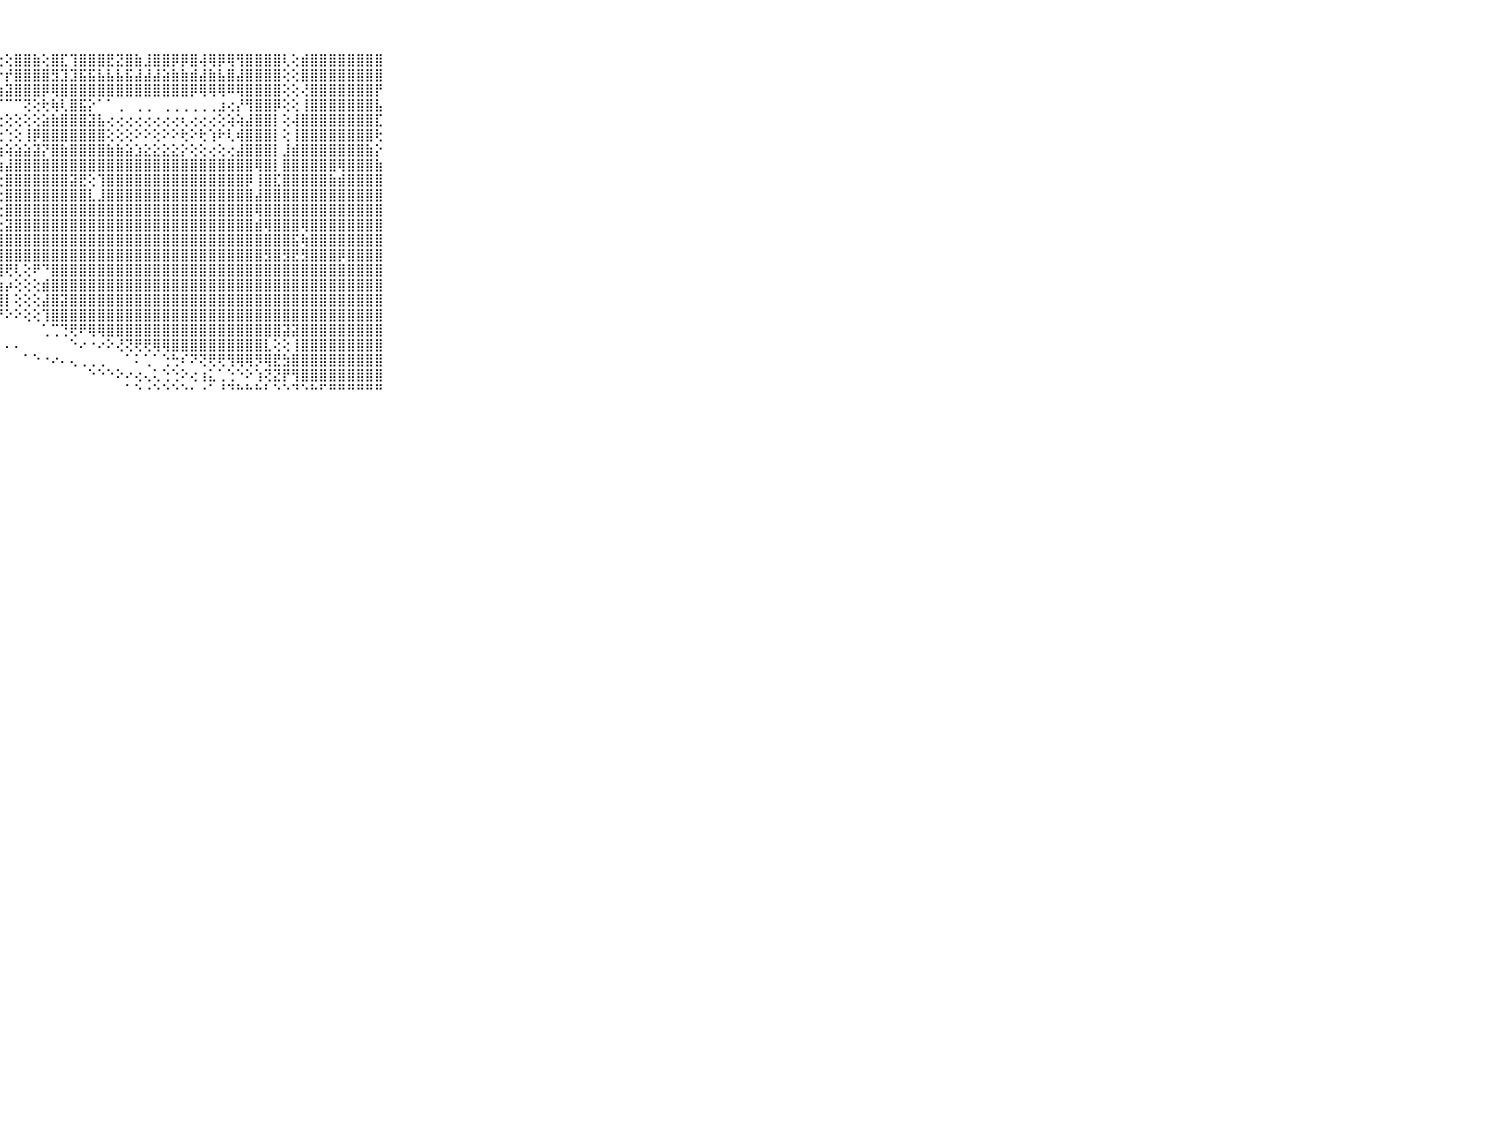

⠀⠀⠀⠀⠀⠀⠀⠀⠀⠀⠀⣿⣿⣿⣿⣿⣿⣇⡟⡇⢕⢺⣿⣿⢏⢇⢼⢕⢕⣿⣿⣷⢕⣿⣏⢹⣿⣿⣿⣟⣝⣿⣷⣸⣿⣿⡿⡿⣿⢼⢿⡿⢿⢻⣿⣿⣿⣿⢇⢕⣾⣿⣿⣿⣿⣿⣿⣿⣿⠀⠀⠀⠀⠀⠀⠀⠀⠀⠀⠀⠀
⠀⠀⠀⠀⠀⠀⠀⠀⠀⠀⠀⢿⢿⢿⢿⢿⢿⢿⣷⣿⡇⢜⢕⢕⢱⣵⣗⡗⡞⣿⣿⣿⣿⣻⣹⣹⣯⣯⣧⣧⣧⣯⣼⣼⣼⣵⣷⣷⣾⣼⣷⣧⣿⣼⣿⣿⣿⣿⢕⢕⣿⣿⣿⣿⣿⣿⣿⣿⣿⠀⠀⠀⠀⠀⠀⠀⠀⠀⠀⠀⠀
⠀⠀⠀⠀⠀⠀⠀⠀⠀⠀⠀⣽⣽⣽⡽⢽⢵⣷⣿⣿⣿⡇⠕⢕⣧⣿⣿⣷⣽⣿⣿⣿⡿⢿⣿⣿⣿⣿⣿⣿⣿⣿⣿⣿⣿⣿⣿⣿⡿⢿⢿⢿⠿⢿⣿⣿⣿⣿⢕⢕⢜⣿⣿⣿⣿⣿⣿⣿⡟⠀⠀⠀⠀⠀⠀⠀⠀⠀⠀⠀⠀
⠀⠀⠀⠀⠀⠀⠀⠀⠀⠀⠀⣿⣷⣗⣗⣗⣗⣟⣏⣝⢝⢙⢑⠉⠉⠉⠉⠉⠉⠉⢝⢕⢗⢷⢇⣿⣯⡕⠁⠁⢀⠀⢀⢀⠀⢀⢀⢀⢀⢀⢀⣰⢔⡜⢻⣿⣿⡿⢕⢕⢸⣿⣿⣿⣿⣿⣿⣿⣧⠀⠀⠀⠀⠀⠀⠀⠀⠀⠀⠀⠀
⠀⠀⠀⠀⠀⠀⠀⠀⠀⠀⠀⣿⣿⣿⡵⢧⢵⢵⢵⢵⢵⢵⢵⢕⢕⢕⢕⢕⢕⢕⢕⢕⣵⣷⣿⣿⣿⣽⣧⢔⢔⢔⢔⢔⢔⢔⢔⢆⢔⢔⢔⢕⢵⢵⣼⣿⣿⡇⢕⢼⣿⣿⣿⣿⣿⣿⣿⣿⣏⠀⠀⠀⠀⠀⠀⠀⠀⠀⠀⠀⠀
⠀⠀⠀⠀⠀⠀⠀⠀⠀⠀⠀⣿⣿⣯⣝⣝⣝⣝⣝⡝⢝⢕⢑⢑⢕⢕⢑⢑⢑⢕⢸⡿⣿⣿⣿⣿⣿⣿⣿⢕⢕⢕⠕⠕⢕⠕⠕⢗⠕⢗⢱⠗⢇⢾⣿⣿⣿⡇⢕⢸⣿⣿⣿⣿⣿⣿⣿⣿⢗⠀⠀⠀⠀⠀⠀⠀⠀⠀⠀⠀⠀
⠀⠀⠀⠀⠀⠀⠀⠀⠀⠀⠀⣿⣿⣿⣿⣷⣷⣷⣷⣷⣷⣷⢯⣵⣼⣵⣵⢵⢵⣵⣵⣽⡝⣿⣷⣿⣿⣿⣿⣷⣷⣵⣱⣕⣕⣕⣕⡕⢕⢕⢔⢕⢔⣼⣿⣿⣿⡇⣸⣾⣿⣿⣿⣿⣿⣿⣿⣷⡕⠀⠀⠀⠀⠀⠀⠀⠀⠀⠀⠀⠀
⠀⠀⠀⠀⠀⠀⠀⠀⠀⠀⠀⣿⣿⣿⣿⣿⣿⣿⣿⣿⣿⡗⢕⣿⣿⣿⣿⢱⣼⣿⣿⣿⣿⣿⣿⣿⣿⣿⣿⣿⣿⣿⣿⣿⣿⣿⣿⣿⣿⣿⣿⣿⣿⣿⣿⢿⣿⡇⣿⣿⣿⣿⣿⣿⢿⣿⣿⣿⣷⠀⠀⠀⠀⠀⠀⠀⠀⠀⠀⠀⠀
⠀⠀⠀⠀⠀⠀⠀⠀⠀⠀⠀⣾⣿⣿⣿⣿⣿⣿⣿⣿⣿⡇⢕⣿⣿⣿⣿⢕⣿⣿⣿⣿⣿⣿⣿⣽⣟⢕⢹⣿⣿⣿⣿⣿⣿⣿⣿⣿⣿⣿⣿⣿⣿⣿⡿⢸⣿⣏⣿⣿⣿⣿⣿⣷⣾⣿⣿⣿⣿⠀⠀⠀⠀⠀⠀⠀⠀⠀⠀⠀⠀
⠀⠀⠀⠀⠀⠀⠀⠀⠀⠀⠀⣾⣿⣿⣿⣿⣿⣿⣿⣿⣿⡇⢕⣿⣿⣿⣿⢕⣿⣿⣿⣿⣿⣿⣿⣿⣿⣇⣸⣿⣿⣿⣿⣿⣿⣿⣿⣿⣿⣿⣿⣿⣿⣿⣿⣼⣿⣿⣿⣿⣿⣿⣿⣿⣿⣿⣿⣿⣿⠀⠀⠀⠀⠀⠀⠀⠀⠀⠀⠀⠀
⠀⠀⠀⠀⠀⠀⠀⠀⠀⠀⠀⣿⣿⣿⣿⣿⣿⣿⣿⣿⣿⡇⢕⣿⣿⣿⣿⢕⣿⣿⣿⣿⣿⣿⣿⣿⣿⣿⣿⣿⣿⣿⣿⣿⣿⣿⣿⣿⣿⣿⣿⣿⣿⣿⣿⢿⣿⣿⣿⣿⣿⣿⣿⣿⣿⣿⣿⣿⣿⠀⠀⠀⠀⠀⠀⠀⠀⠀⠀⠀⠀
⠀⠀⠀⠀⠀⠀⠀⠀⠀⠀⠀⣿⣿⣿⣿⣿⣿⣿⣿⣿⣿⣷⣷⣿⣿⣿⣿⣕⣽⣿⣿⣿⣿⣿⣿⣿⣿⣿⣿⣿⣿⣿⣿⣿⣿⣿⣿⣿⣿⣿⣿⣿⣿⣿⣿⣾⢿⣿⣿⣿⢿⣿⣿⣿⣿⣿⣿⣿⣿⠀⠀⠀⠀⠀⠀⠀⠀⠀⠀⠀⠀
⠀⠀⠀⠀⠀⠀⠀⠀⠀⠀⠀⣿⣿⣿⣿⣿⣿⣿⣿⣿⣿⣿⣿⣿⣿⣿⣿⣿⣿⣿⣿⣿⣿⣿⣿⣿⣿⣿⣿⣿⣿⣿⣿⣿⣿⣿⣿⣿⣿⣿⣿⣿⣿⣿⣿⣿⣿⣿⣿⣯⢷⣿⣿⣿⣿⣿⣿⣿⣿⠀⠀⠀⠀⠀⠀⠀⠀⠀⠀⠀⠀
⠀⠀⠀⠀⠀⠀⠀⠀⠀⠀⠀⣿⣿⡿⢏⢝⢝⢏⢟⢟⢿⣿⣿⣿⢟⢻⣿⣿⣿⣿⣿⣿⣿⣿⣿⣿⣿⣿⣿⣿⣿⣿⣿⣿⣿⣿⣿⣿⣿⣿⣿⣿⣿⣿⣿⣿⣻⣿⣻⣟⣻⣿⣿⣿⡿⣿⣿⣿⣿⠀⠀⠀⠀⠀⠀⠀⠀⠀⠀⠀⠀
⠀⠀⠀⠀⠀⠀⠀⠀⠀⠀⠀⣿⡟⢕⢕⢕⢕⢄⢄⢅⢁⢙⢙⠑⠕⠜⢻⢿⢟⢇⢕⠟⠙⣿⣿⣿⣿⣿⣿⣿⣿⣿⣿⣿⣿⣿⣿⣿⣿⣿⣿⣿⣿⣿⣿⣿⣿⣿⣿⣿⣿⣿⣿⣿⣿⣿⣿⣿⣿⠀⠀⠀⠀⠀⠀⠀⠀⠀⠀⠀⠀
⠀⠀⠀⠀⠀⠀⠀⠀⠀⠀⠀⢟⢵⢵⣕⡕⢕⢕⢕⢕⢕⣹⣇⢕⢐⢄⢠⣴⡴⢕⢕⢕⣾⣿⣿⣿⣿⣿⣿⣿⣿⣿⣿⣿⣿⣿⣿⣿⣿⣿⣿⣿⣿⣿⣿⣿⣿⣿⣿⣿⣿⣿⣿⣿⣿⣿⣿⣿⣿⠀⠀⠀⠀⠀⠀⠀⠀⠀⠀⠀⠀
⠀⠀⠀⠀⠀⠀⠀⠀⠀⠀⠀⠀⠀⠁⠁⠈⠉⠑⠑⠕⠕⠝⢟⢕⢕⢕⢸⣿⡇⢕⢕⢕⣼⣿⣽⣿⣿⣿⣿⣿⣿⣿⣿⣿⣿⣿⣿⣿⣿⣿⣿⣿⣿⣿⣿⣿⣿⣿⣿⣿⣿⣿⣿⣿⣿⣿⣿⣿⣿⠀⠀⠀⠀⠀⠀⠀⠀⠀⠀⠀⠀
⠀⠀⠀⠀⠀⠀⠀⠀⠀⠀⠀⠀⢄⢄⢀⠀⠀⠀⠀⠀⠀⠀⠀⠀⠁⠁⠘⠝⠕⠕⢕⢕⢹⣿⣿⣿⣿⣿⣿⣿⣿⣿⣿⣿⣿⣿⣿⣿⣿⣿⣿⣿⣿⣿⣿⣿⣿⣿⣿⣿⣿⣿⣿⣿⣿⣿⣿⣿⣿⠀⠀⠀⠀⠀⠀⠀⠀⠀⠀⠀⠀
⠀⠀⠀⠀⠀⠀⠀⠀⠀⠀⠀⠀⠑⠑⢕⠑⠁⠐⠀⠀⠀⠀⠀⠀⠀⠀⠀⠀⠀⠀⠀⠀⢁⢉⢙⢟⠟⢿⢿⣿⣿⣿⣿⣿⣿⣿⣿⣿⣿⣿⣿⣿⣿⣿⣿⣿⣿⣿⣽⣽⣿⣿⣿⣿⣿⣿⣿⣿⣿⠀⠀⠀⠀⠀⠀⠀⠀⠀⠀⠀⠀
⠀⠀⠀⠀⠀⠀⠀⠀⠀⠀⠀⠀⠀⠀⠁⠀⠀⠀⠀⠀⠀⠀⠀⠀⠀⠀⠀⠀⠄⠄⠀⠀⠀⠀⠀⠑⠔⠐⠔⠕⢜⢝⢟⢟⢿⢿⣿⣿⣿⣿⣿⣿⣿⣿⣿⣿⣇⢕⢕⢸⣿⣿⣿⣿⣿⣿⣿⣿⣿⠀⠀⠀⠀⠀⠀⠀⠀⠀⠀⠀⠀
⠀⠀⠀⠀⠀⠀⠀⠀⠀⠀⠀⠀⢀⢀⠀⠄⢀⠀⠀⠀⠀⠀⠀⠀⠀⠀⠀⠀⠀⠀⠁⠑⠐⠔⠄⢄⢀⢀⢀⠀⠀⠁⠅⢁⠁⢑⢓⠎⠝⢝⢟⢟⢻⢿⢿⡻⢿⣟⣳⣿⣿⣿⣿⣿⣿⣿⣿⣿⣿⠀⠀⠀⠀⠀⠀⠀⠀⠀⠀⠀⠀
⠀⠀⠀⠀⠀⠀⠀⠀⠀⠀⠀⢄⢕⢔⢅⢔⢕⢕⢕⢀⠐⠀⢀⠀⠀⠀⠀⠀⠀⠀⠀⠀⠀⠀⠀⠀⠀⠑⠑⠑⠕⠔⢔⢄⢅⢑⢑⠕⢔⢰⣅⢁⢑⠑⠕⢱⢝⣝⡟⢻⣿⣿⣿⣿⣿⣿⣿⣿⣿⠀⠀⠀⠀⠀⠀⠀⠀⠀⠀⠀⠀
⠀⠀⠀⠀⠀⠀⠀⠀⠀⠀⠀⠑⠑⠑⠑⠑⠑⠑⠑⠑⠐⠐⠐⠑⠀⠀⠀⠀⠀⠀⠀⠀⠀⠀⠀⠀⠀⠀⠀⠀⠀⠁⠑⠐⠑⠑⠑⠑⠂⠐⠁⠘⠙⠓⠓⠓⠃⠑⠑⠙⠑⠓⠋⠛⠛⠛⠛⠛⠛⠀⠀⠀⠀⠀⠀⠀⠀⠀⠀⠀⠀